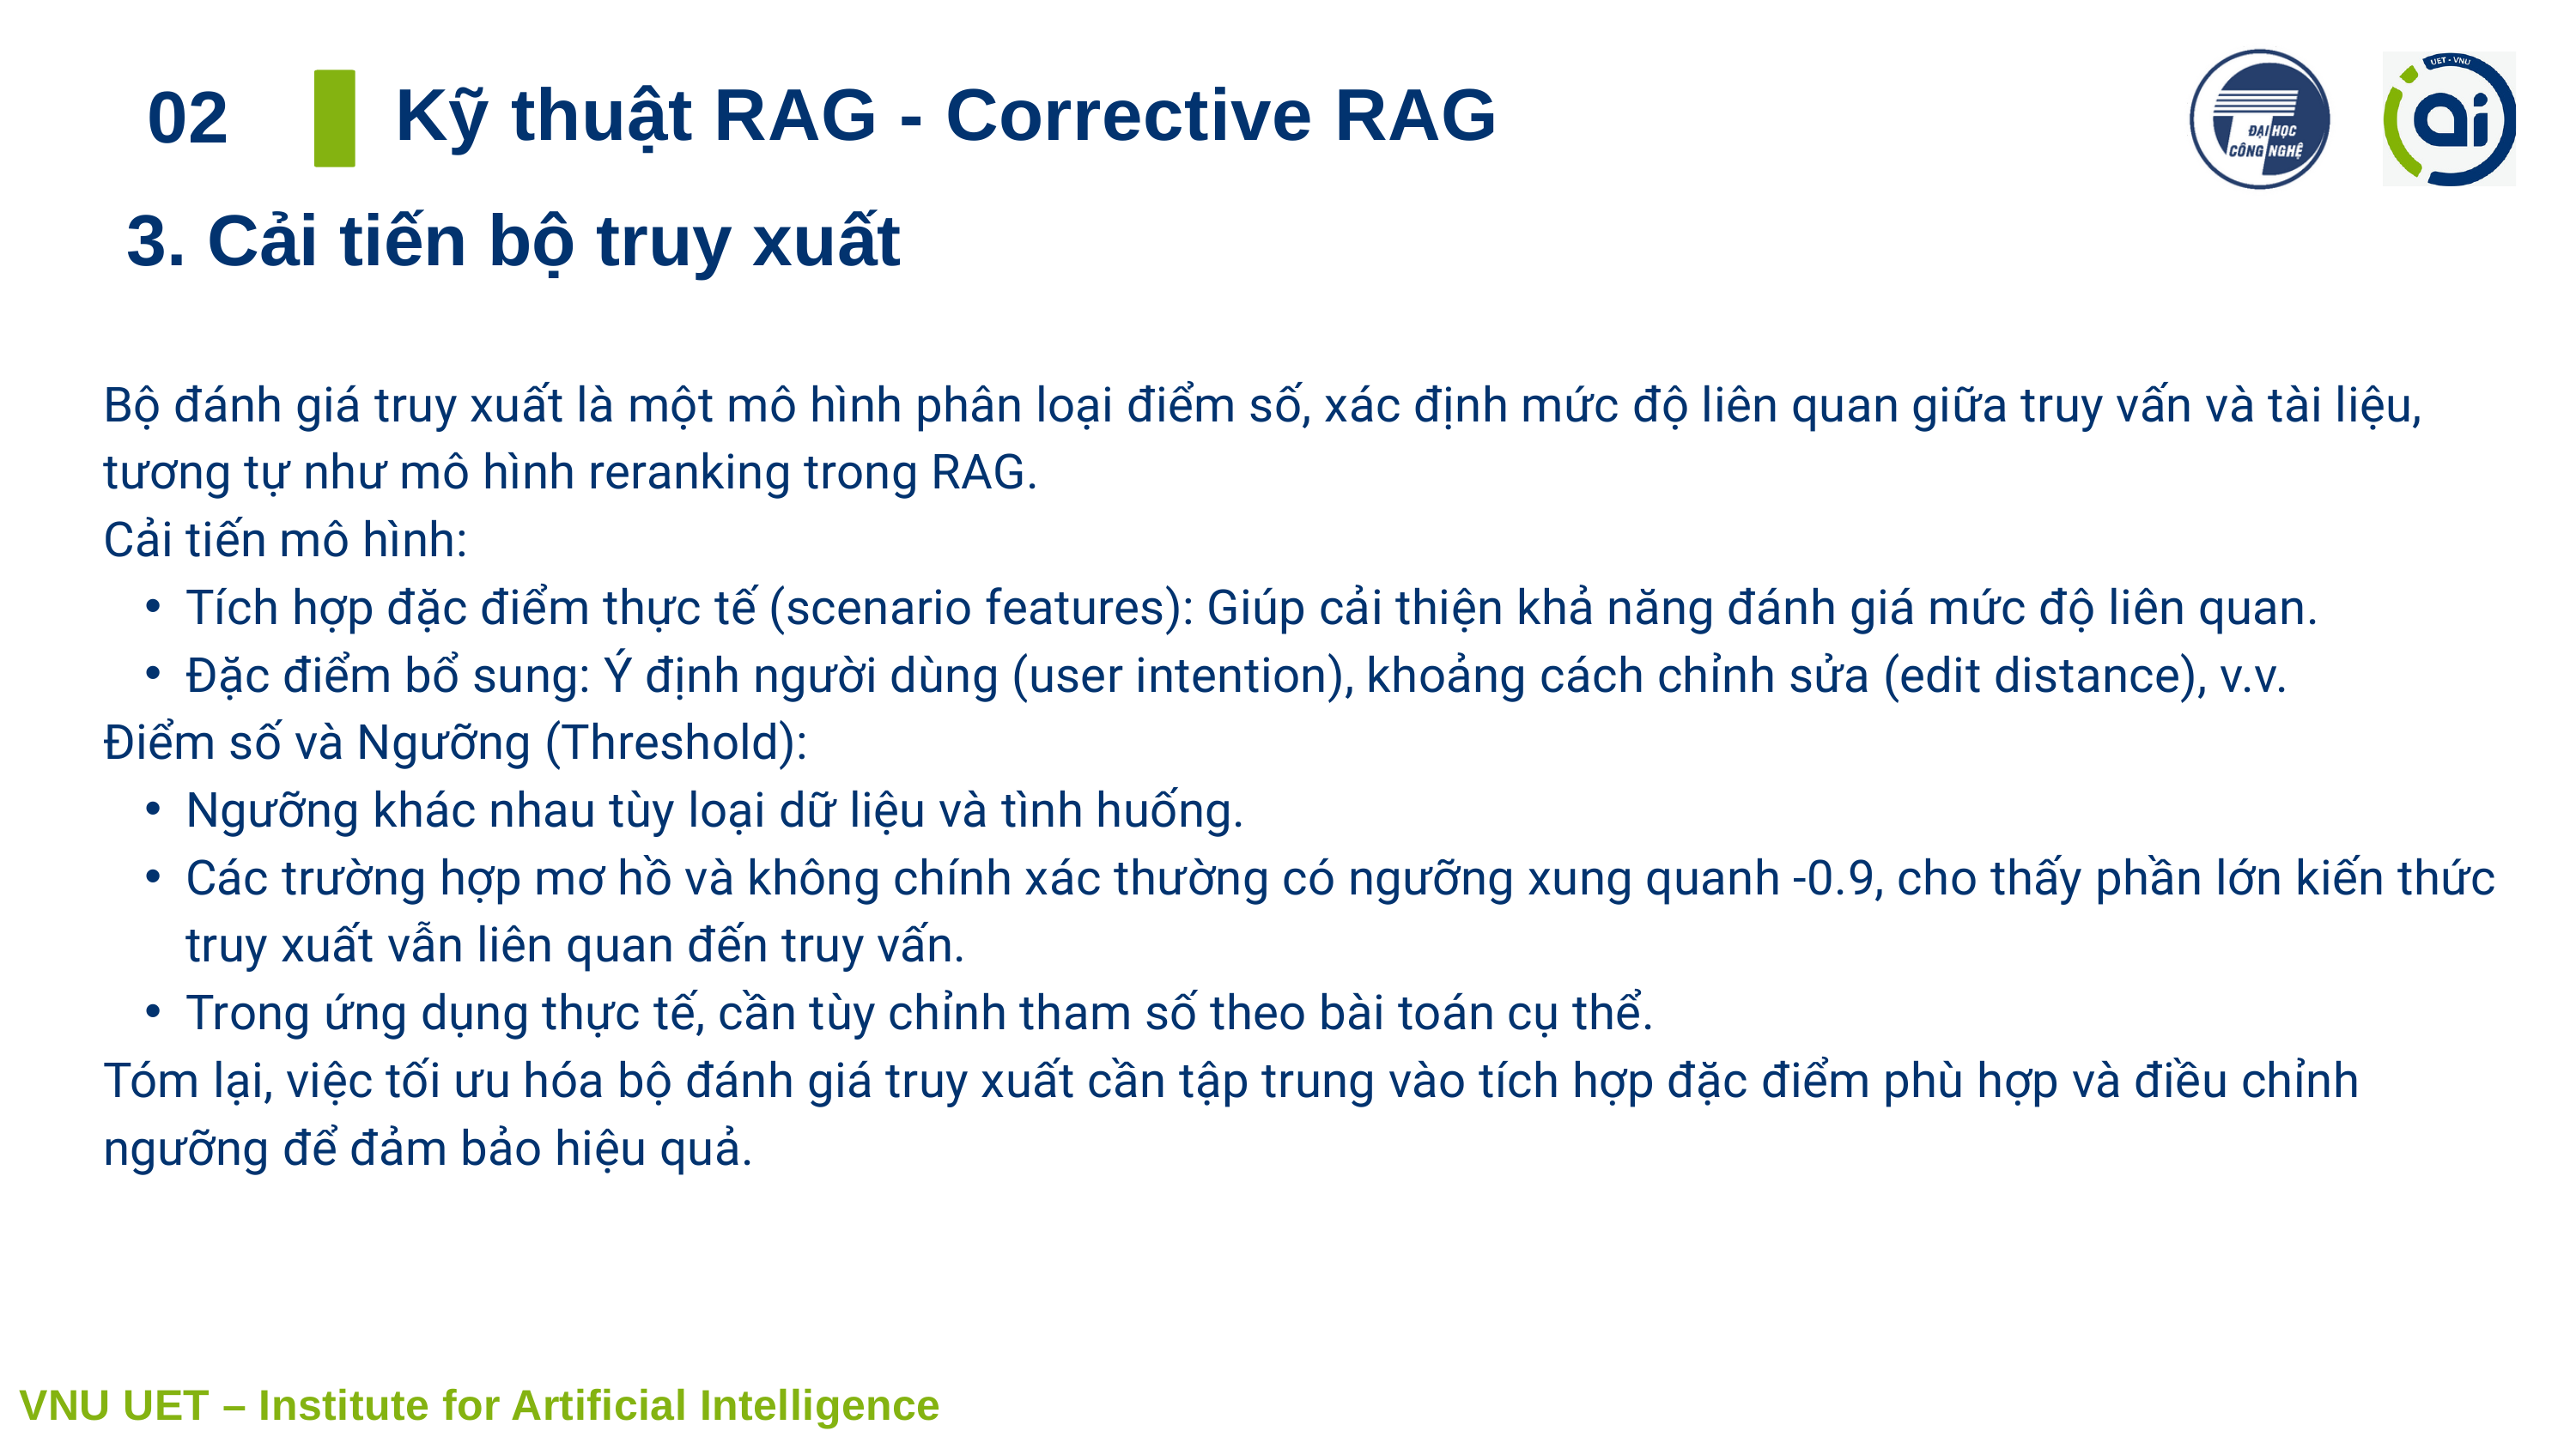

Kỹ thuật RAG - Corrective RAG

02

3. Cải tiến bộ truy xuất
Bộ đánh giá truy xuất là một mô hình phân loại điểm số, xác định mức độ liên quan giữa truy vấn và tài liệu, tương tự như mô hình reranking trong RAG.
Cải tiến mô hình:
Tích hợp đặc điểm thực tế (scenario features): Giúp cải thiện khả năng đánh giá mức độ liên quan.
Đặc điểm bổ sung: Ý định người dùng (user intention), khoảng cách chỉnh sửa (edit distance), v.v.
Điểm số và Ngưỡng (Threshold):
Ngưỡng khác nhau tùy loại dữ liệu và tình huống.
Các trường hợp mơ hồ và không chính xác thường có ngưỡng xung quanh -0.9, cho thấy phần lớn kiến thức truy xuất vẫn liên quan đến truy vấn.
Trong ứng dụng thực tế, cần tùy chỉnh tham số theo bài toán cụ thể.
Tóm lại, việc tối ưu hóa bộ đánh giá truy xuất cần tập trung vào tích hợp đặc điểm phù hợp và điều chỉnh ngưỡng để đảm bảo hiệu quả.

 VNU UET – Institute for Artificial Intelligence